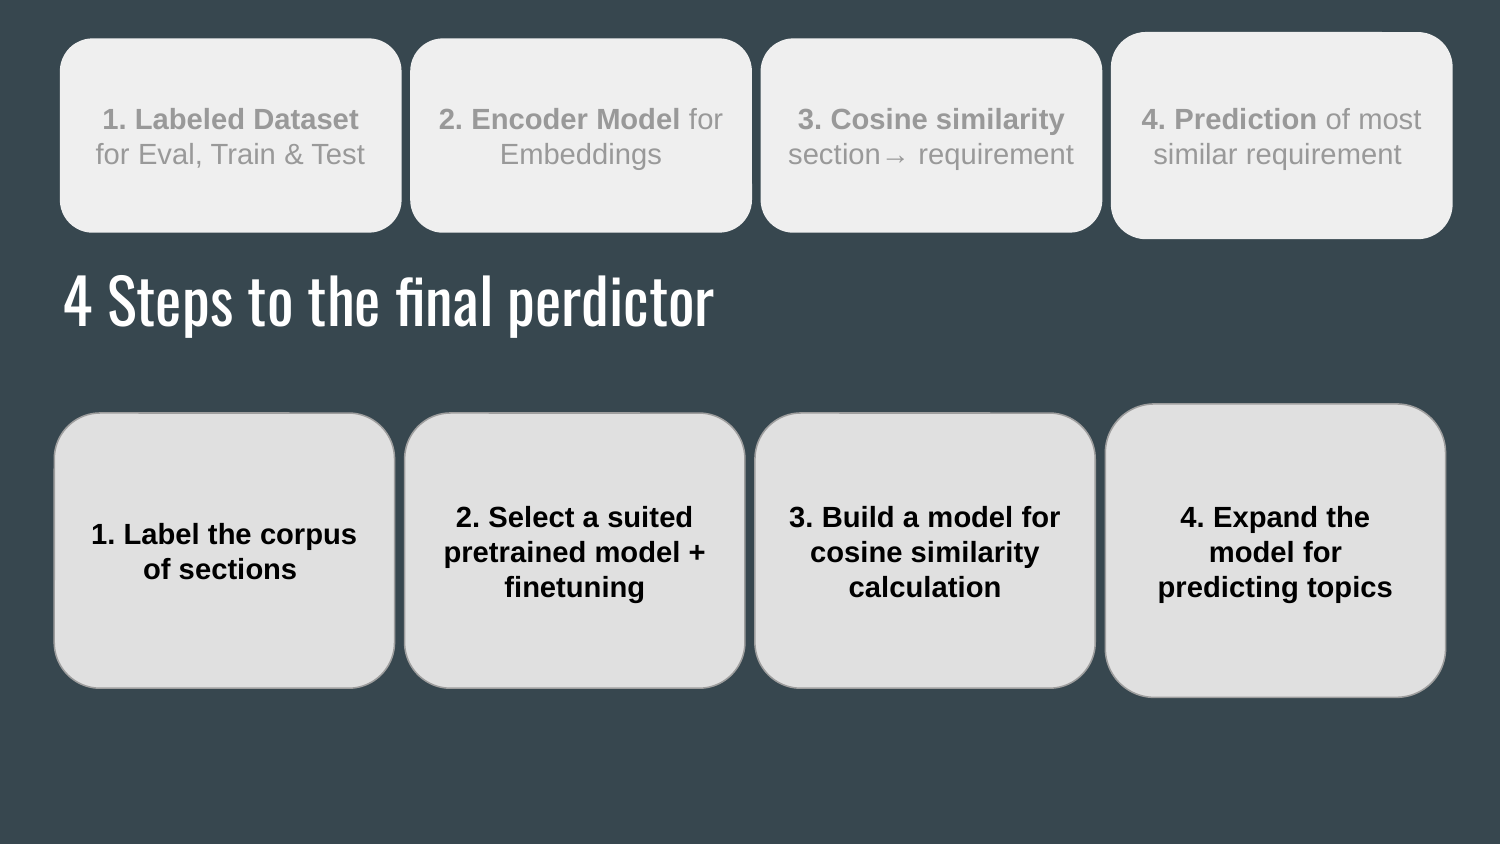

4. Prediction of most similar requirement
1. Labeled Dataset for Eval, Train & Test
2. Encoder Model for Embeddings
3. Cosine similarity
section→ requirement
# 4 Steps to the final perdictor
4. Expand the model for predicting topics
1. Label the corpus of sections
2. Select a suited pretrained model + finetuning
3. Build a model for cosine similarity calculation